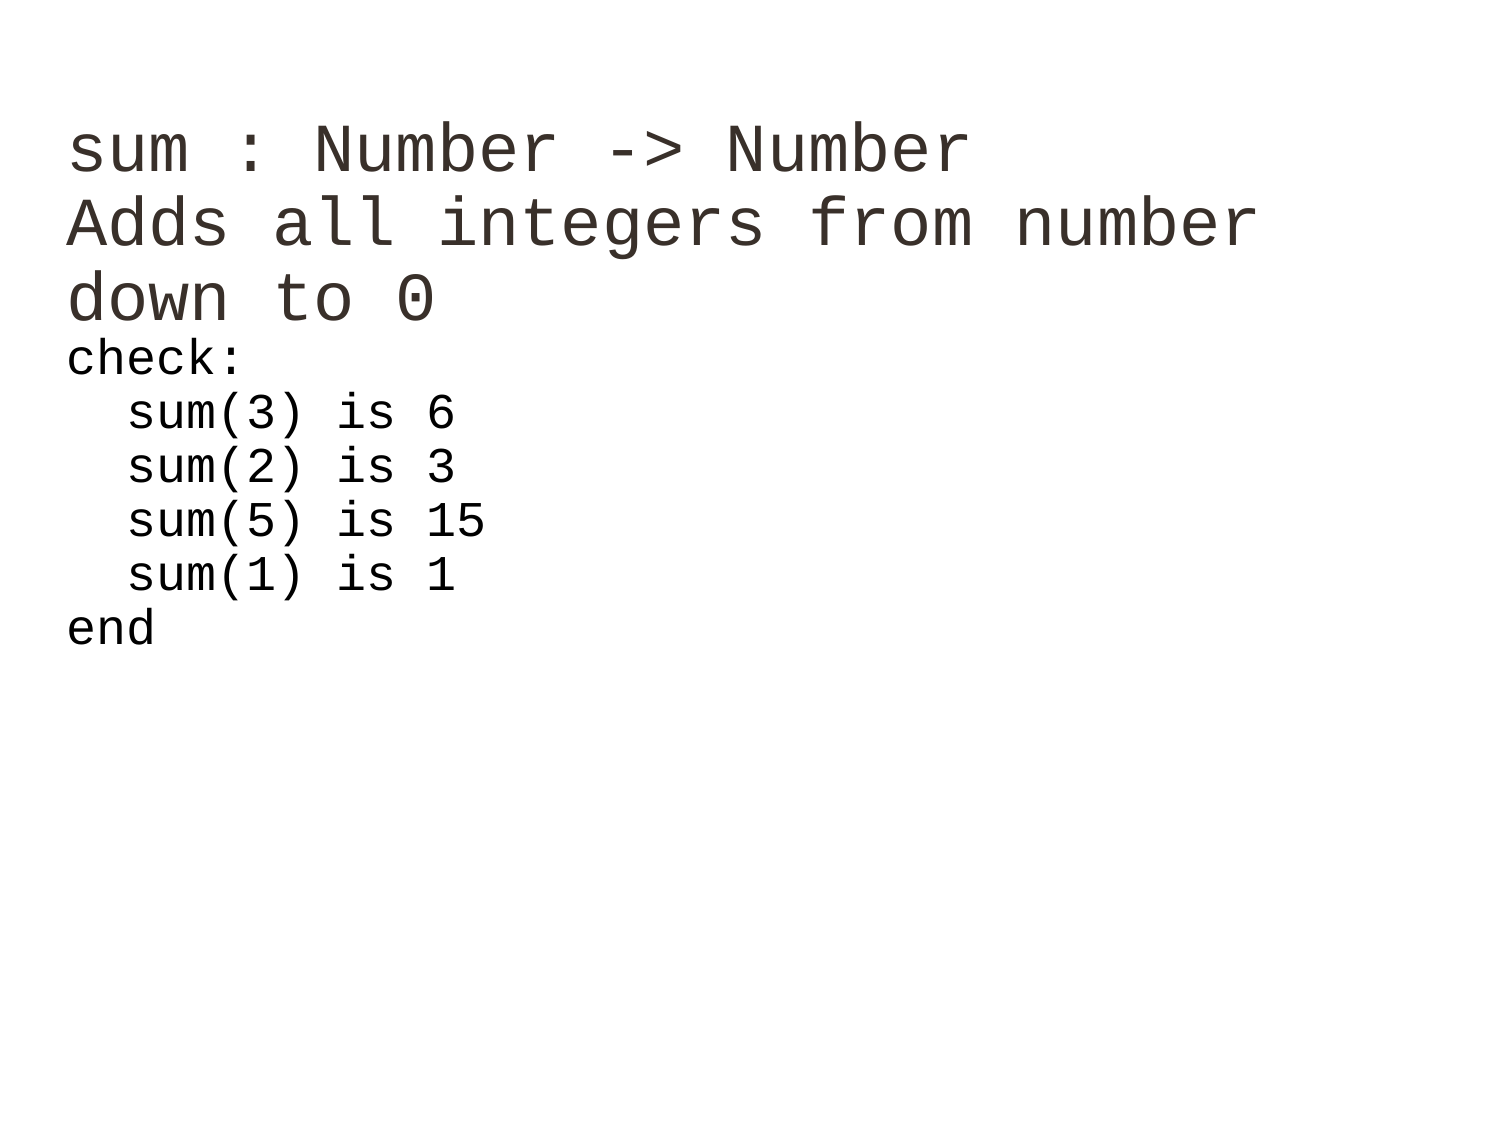

# sum : Number -> Number
Adds all integers from number down to 0
check:
  sum(3) is 6
  sum(2) is 3
  sum(5) is 15
  sum(1) is 1
end